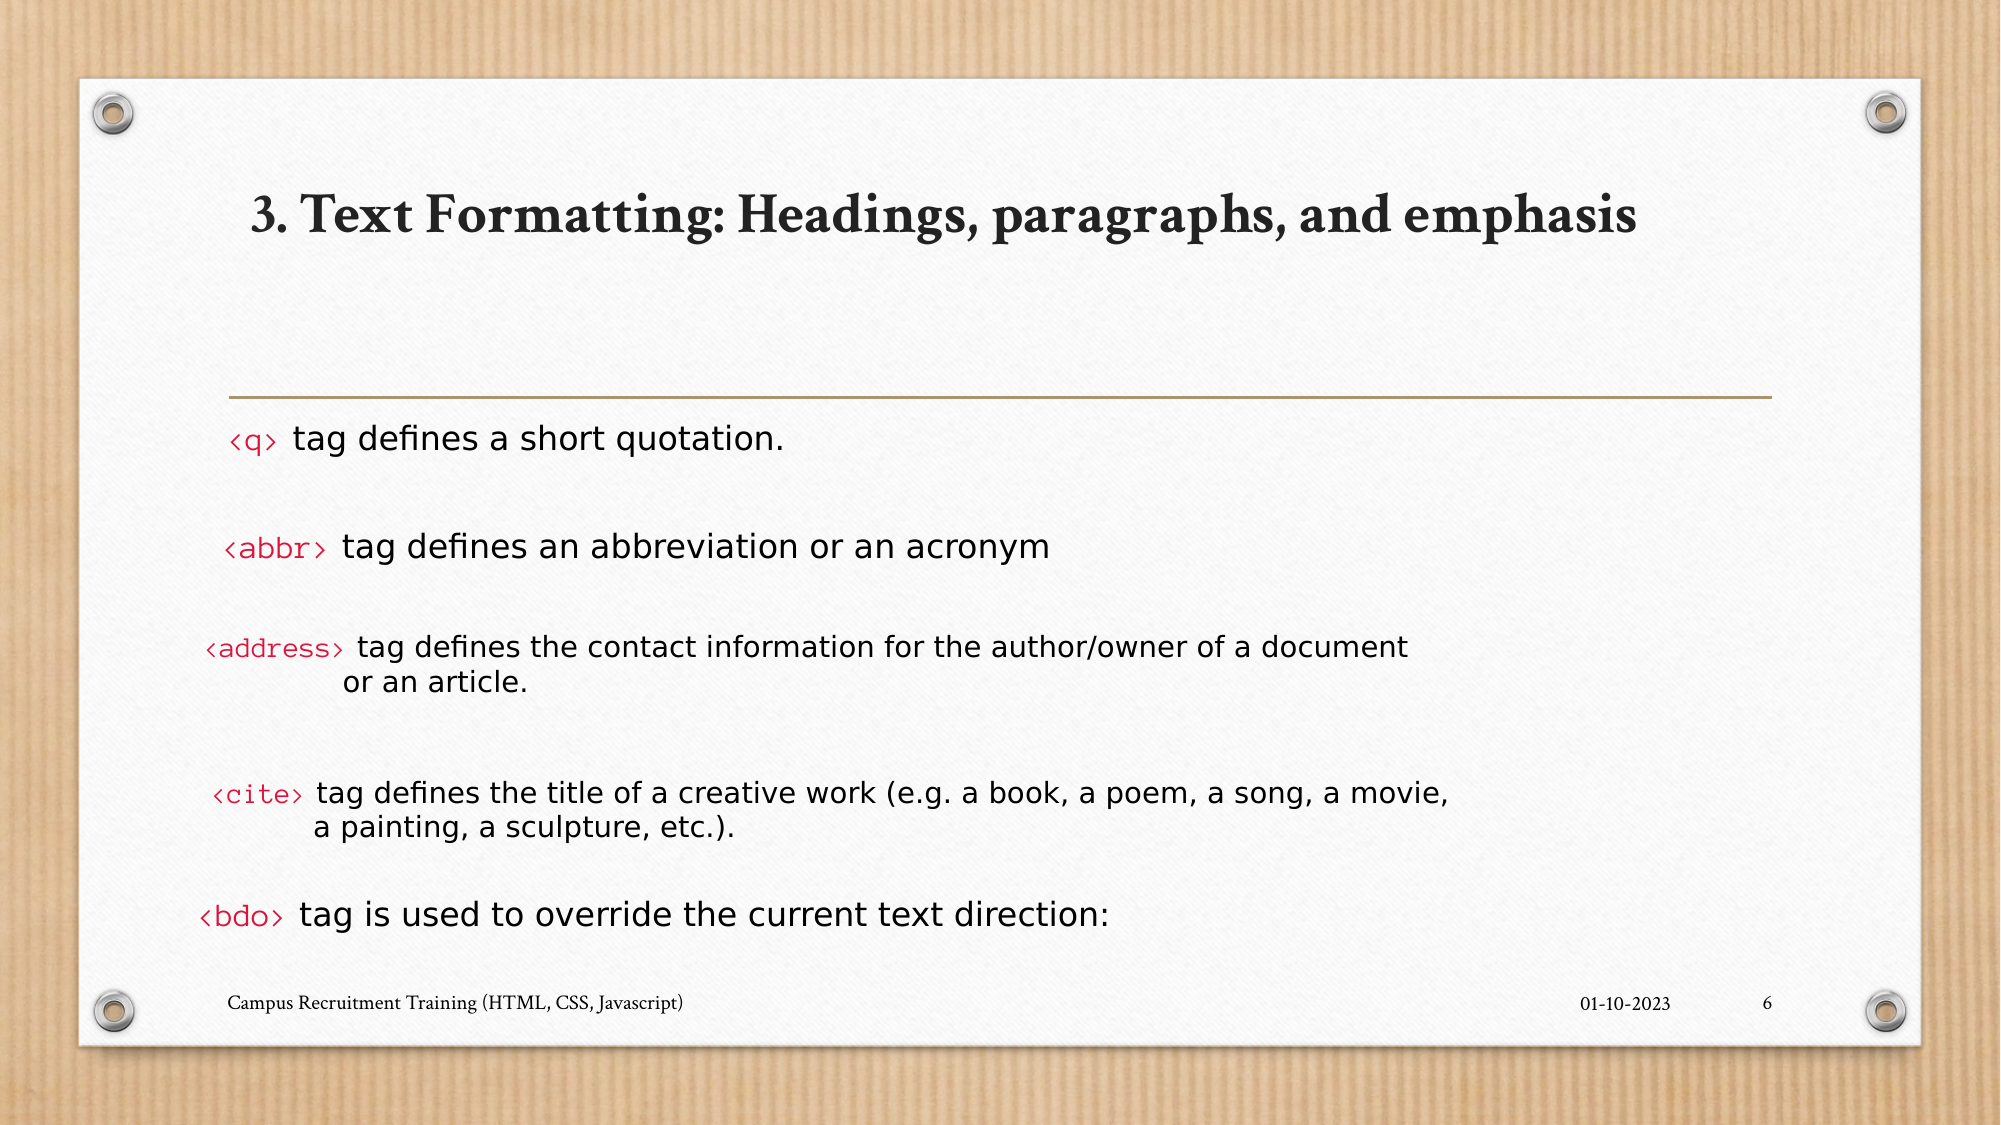

# 3. Text Formatting: Headings, paragraphs, and emphasis
<q> tag defines a short quotation.

<abbr> tag defines an abbreviation or an acronym
<address> tag defines the contact information for the author/owner of a document
               or an article.
<cite> tag defines the title of a creative work (e.g. a book, a poem, a song, a movie,
           a painting, a sculpture, etc.).
<bdo> tag is used to override the current text direction:
Campus Recruitment Training (HTML, CSS, Javascript)
01-10-2023
6